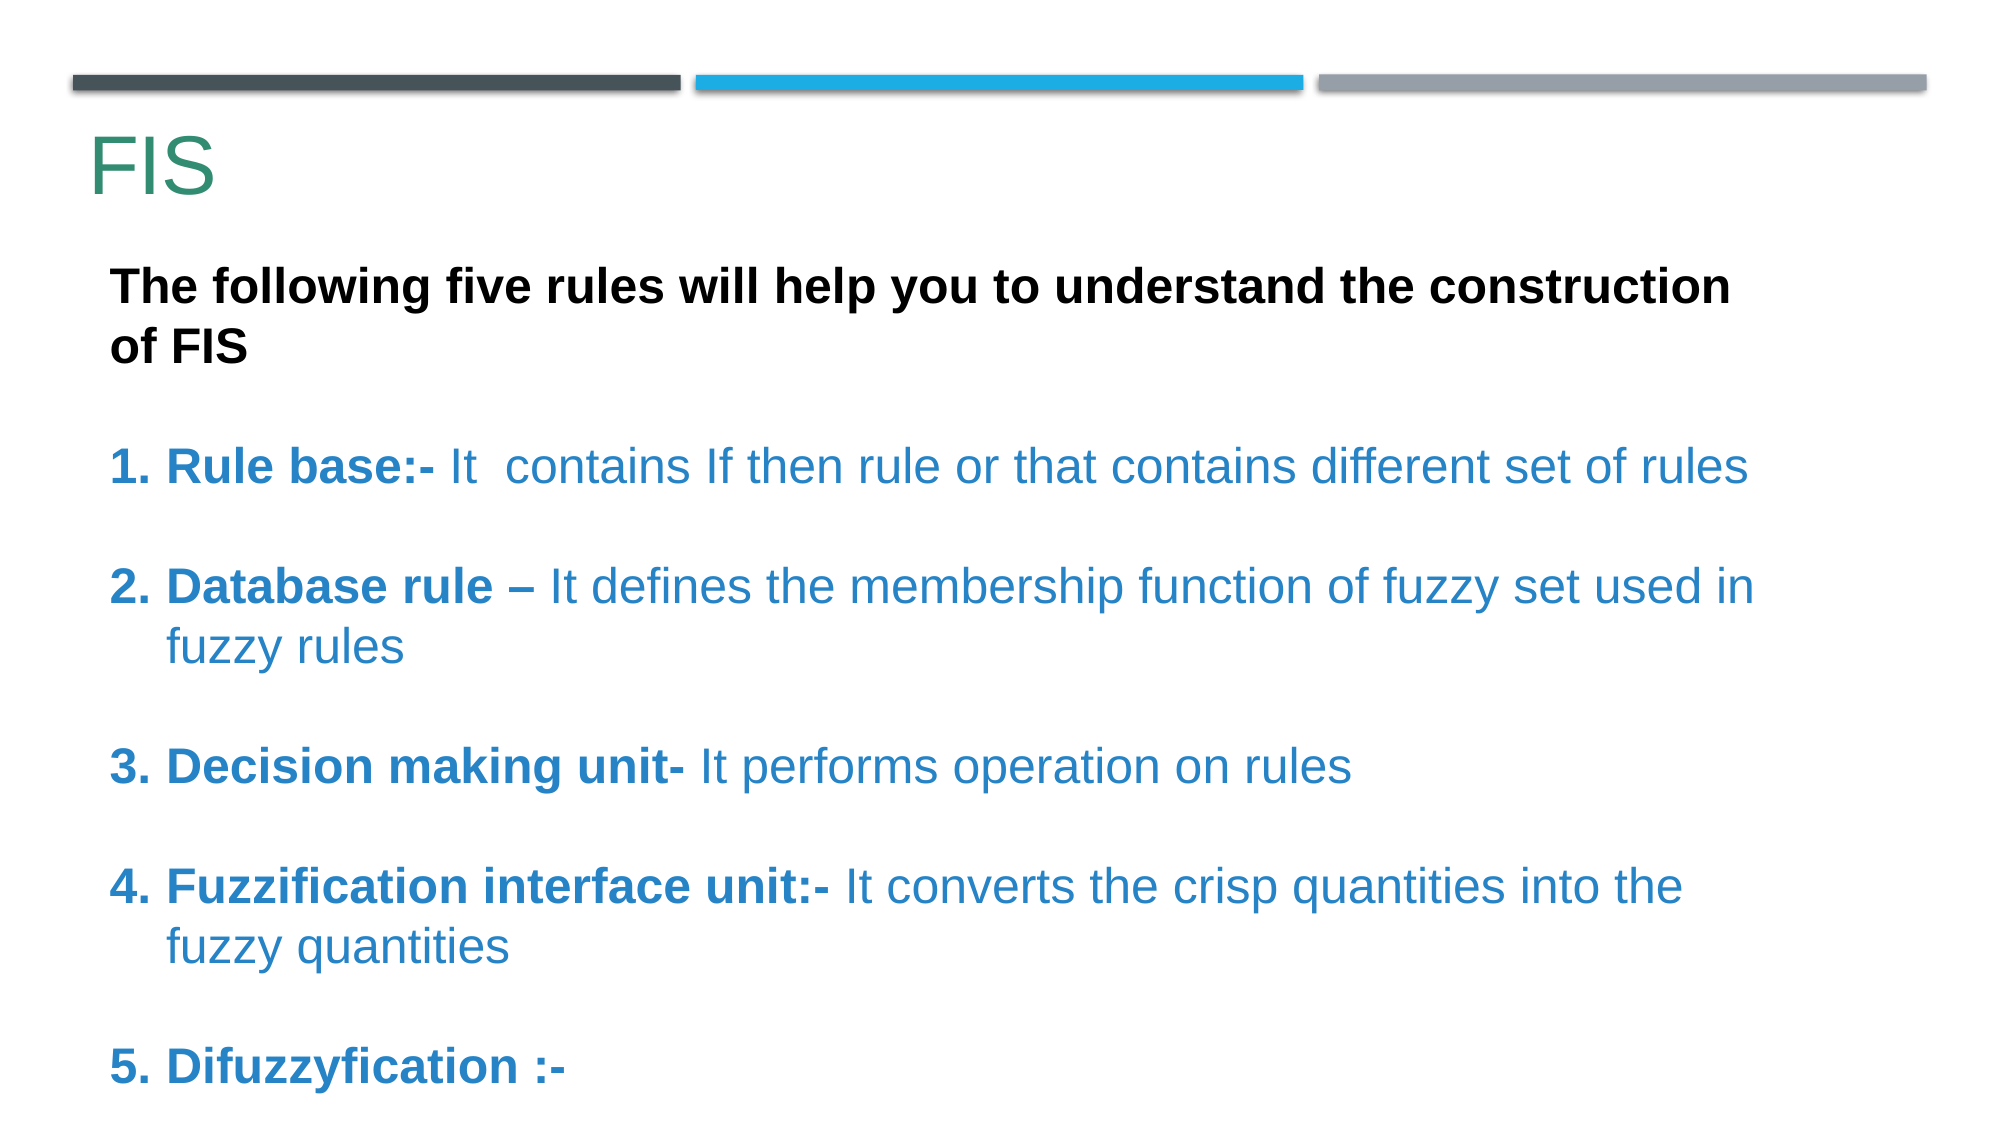

FIS
The following five rules will help you to understand the construction of FIS

Rule base:- It  contains If then rule or that contains different set of rules

Database rule – It defines the membership function of fuzzy set used in fuzzy rules

Decision making unit- It performs operation on rules

Fuzzification interface unit:- It converts the crisp quantities into the fuzzy quantities

Difuzzyfication :-